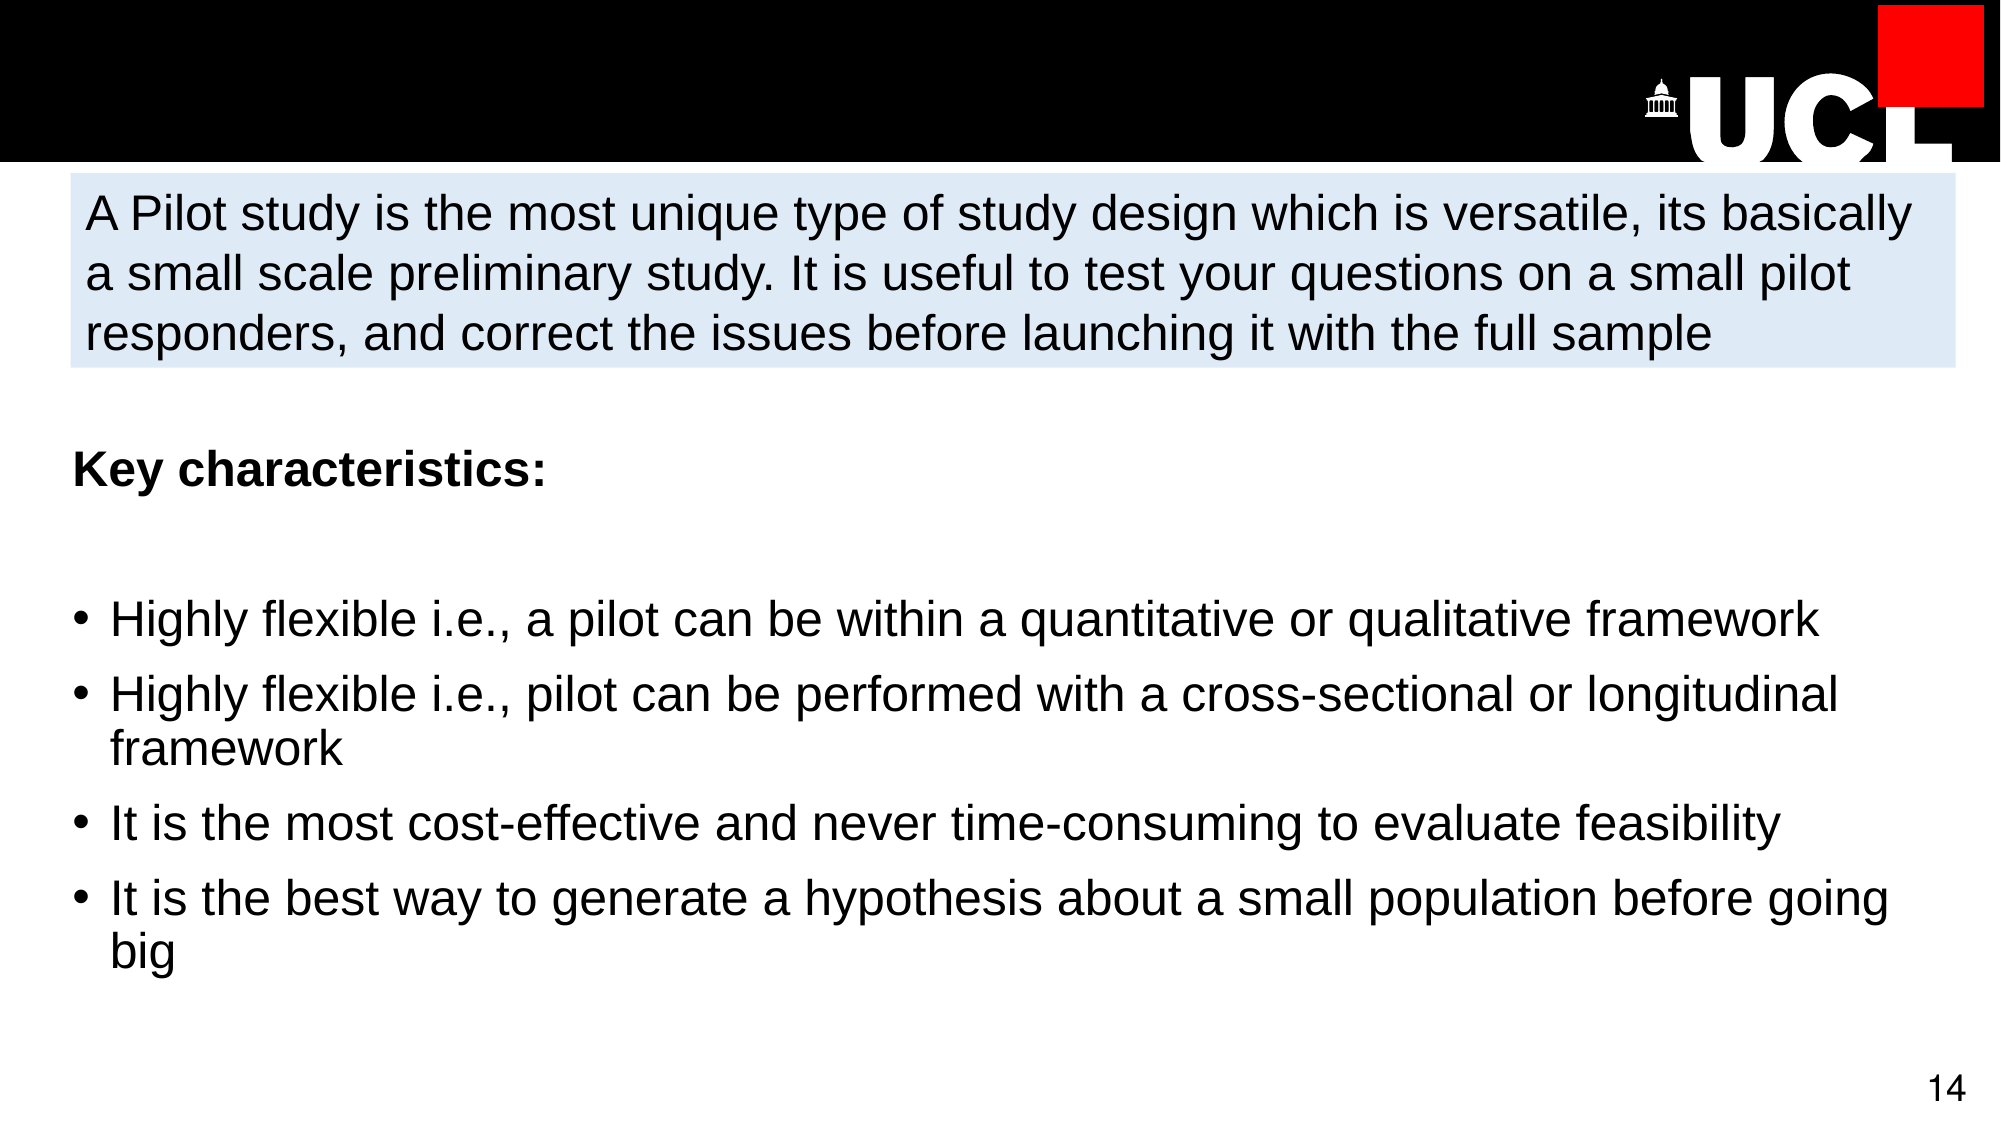

# Pilot Study
A Pilot study is the most unique type of study design which is versatile, its basically a small scale preliminary study. It is useful to test your questions on a small pilot responders, and correct the issues before launching it with the full sample
Key characteristics:

Highly flexible i.e., a pilot can be within a quantitative or qualitative framework
Highly flexible i.e., pilot can be performed with a cross-sectional or longitudinal framework
It is the most cost-effective and never time-consuming to evaluate feasibility
It is the best way to generate a hypothesis about a small population before going big

14